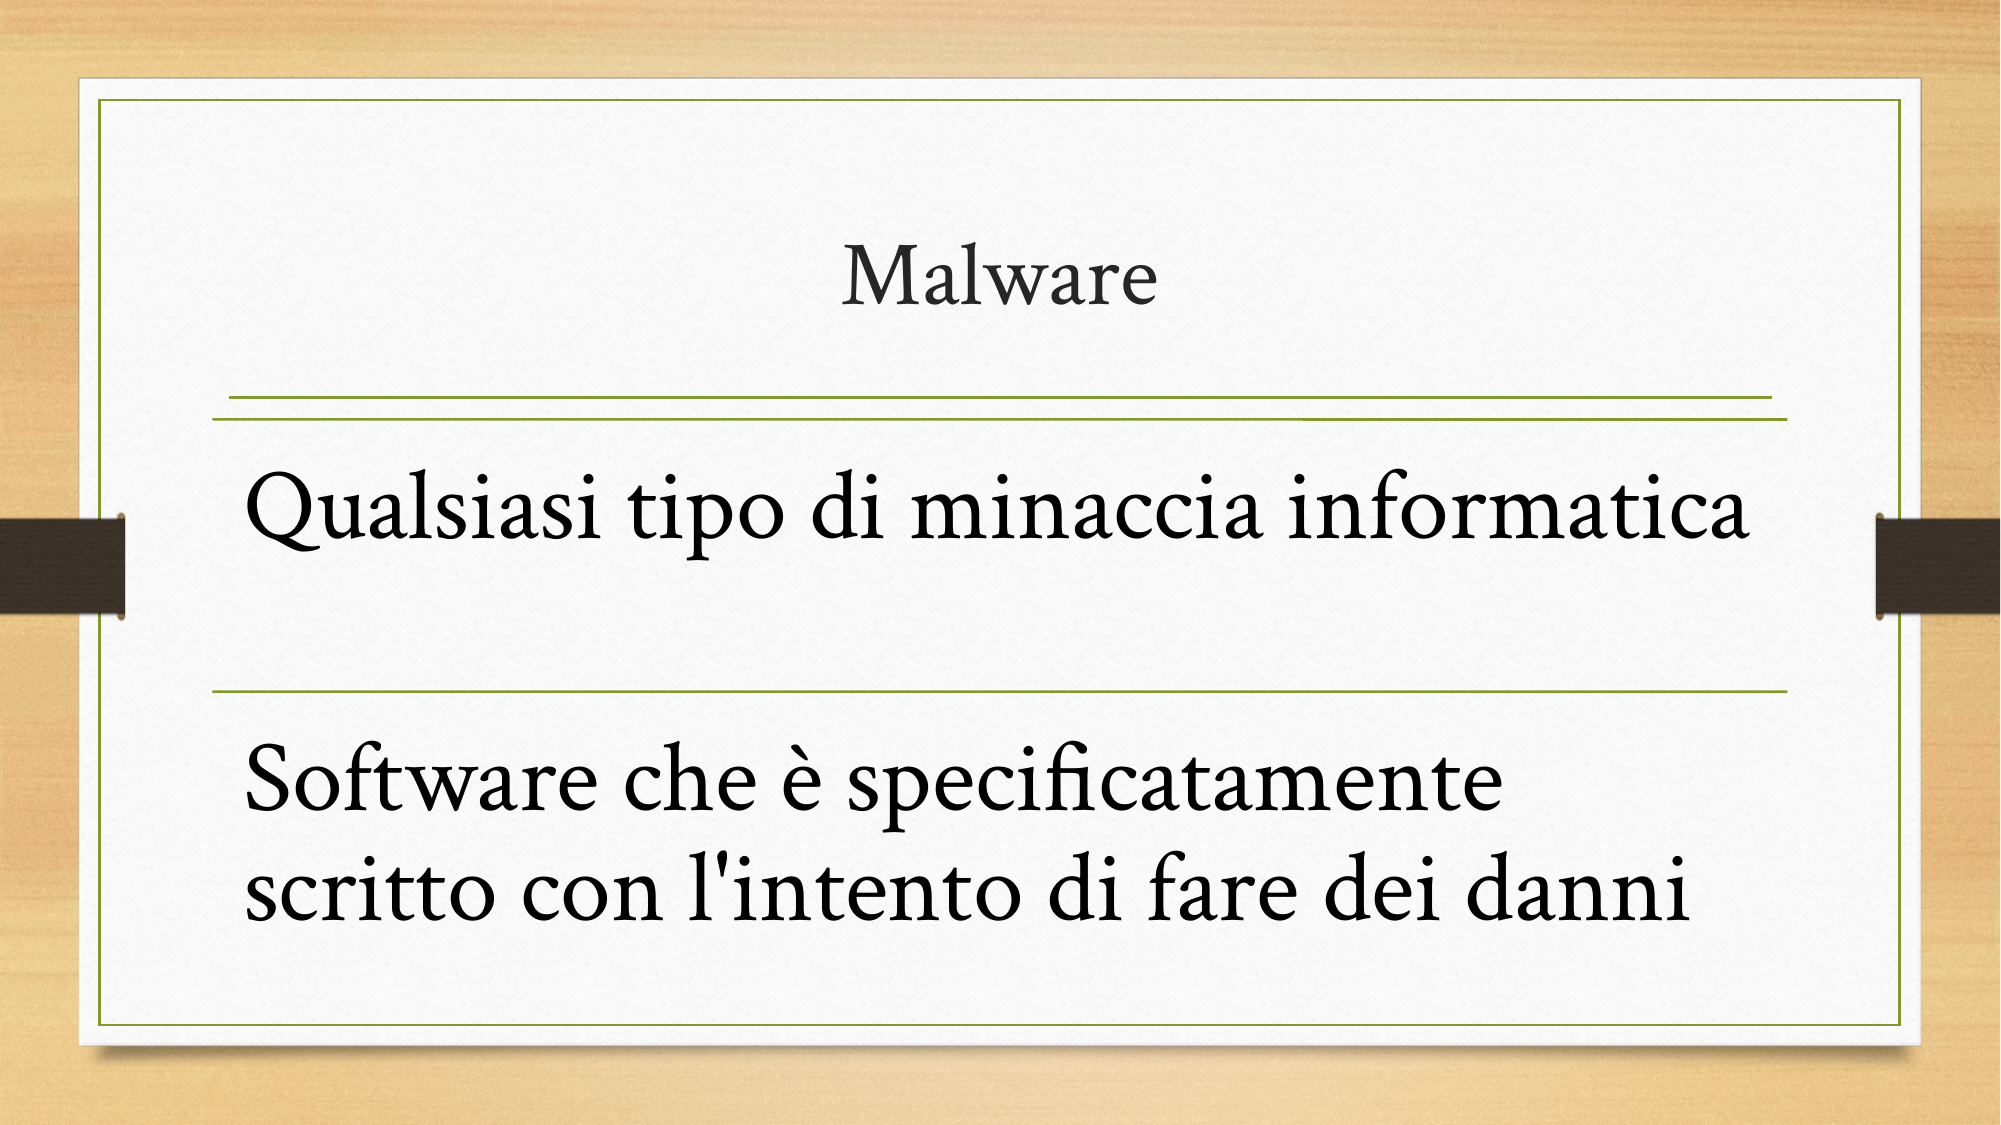

# Malware
Qualsiasi tipo di minaccia informatica
Software che è specificatamente scritto con l'intento di fare dei danni